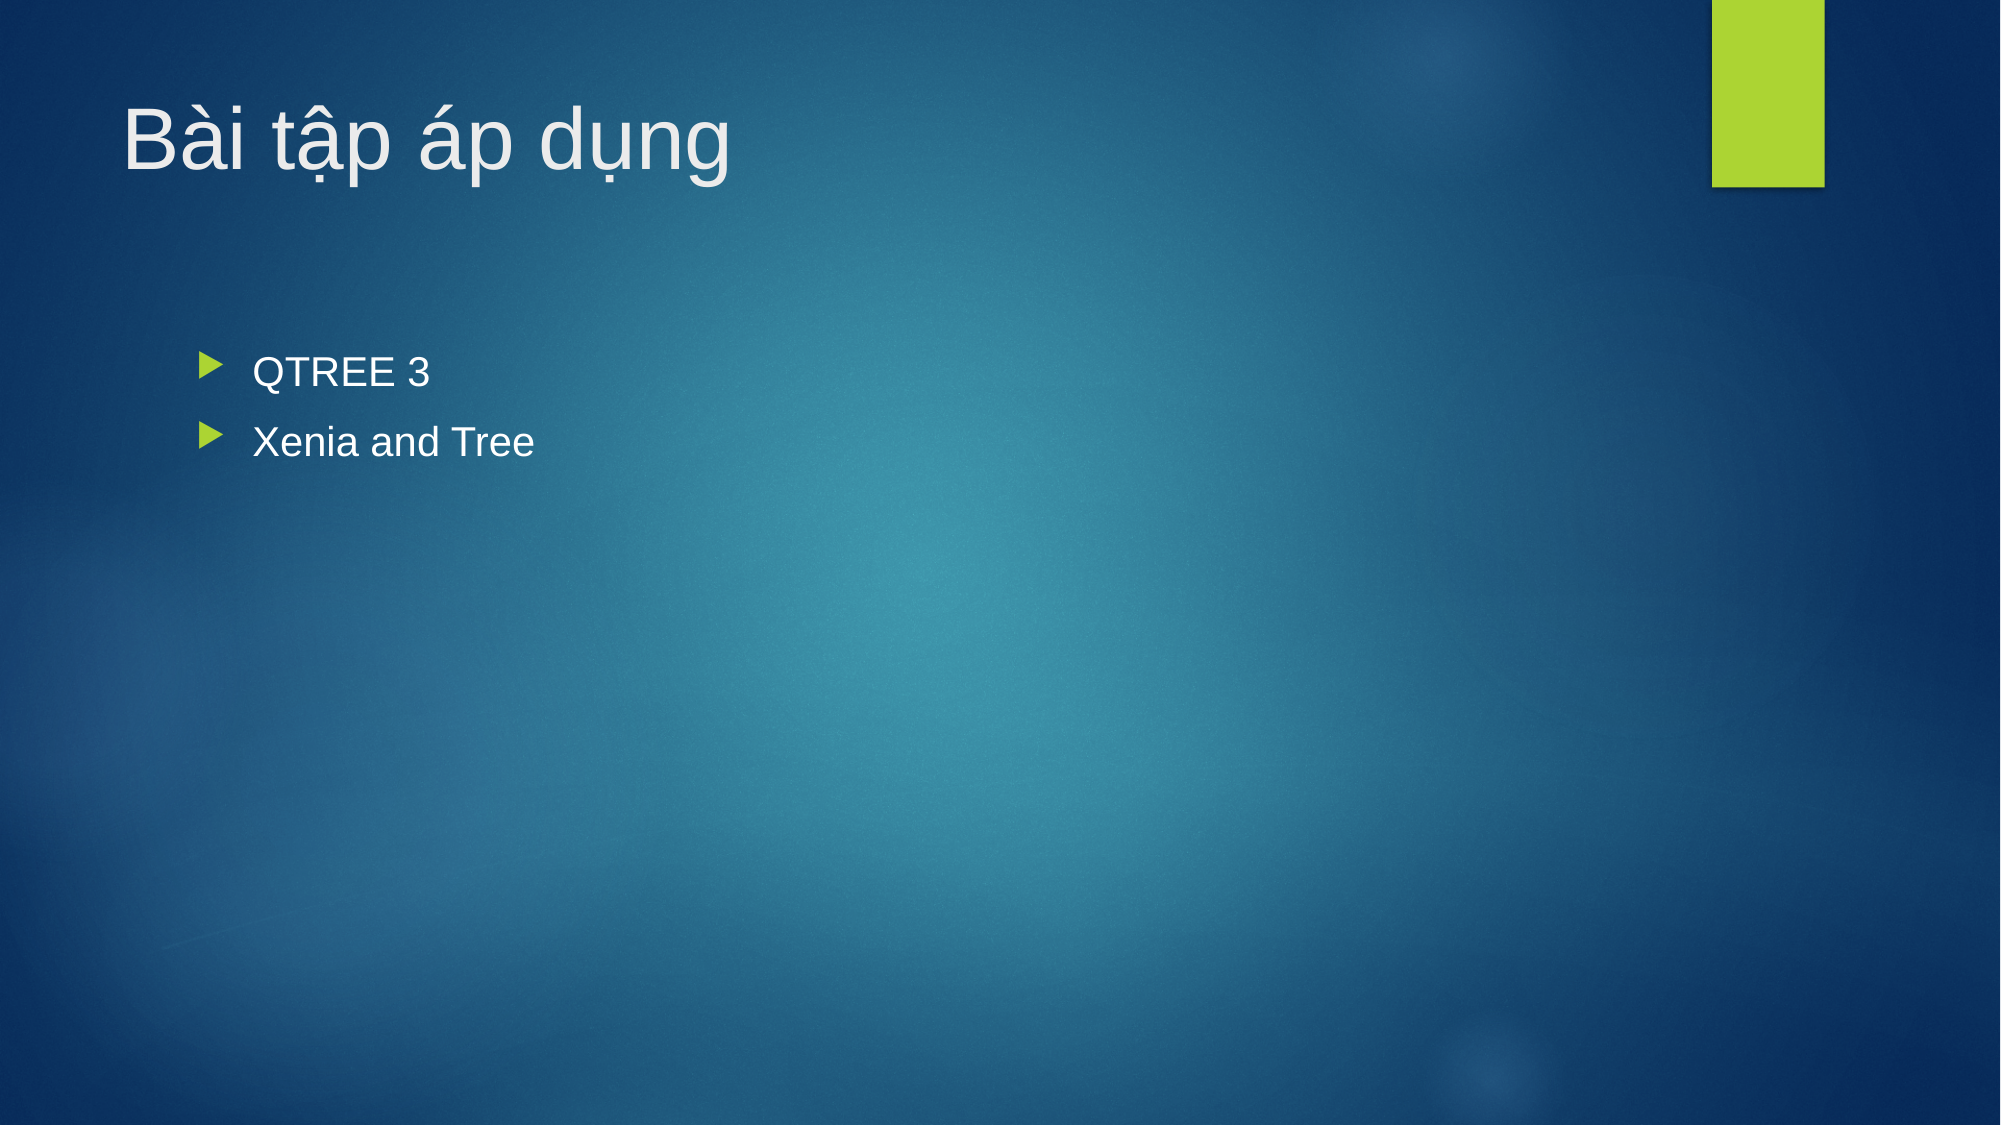

# Bài tập áp dụng
QTREE 3
Xenia and Tree